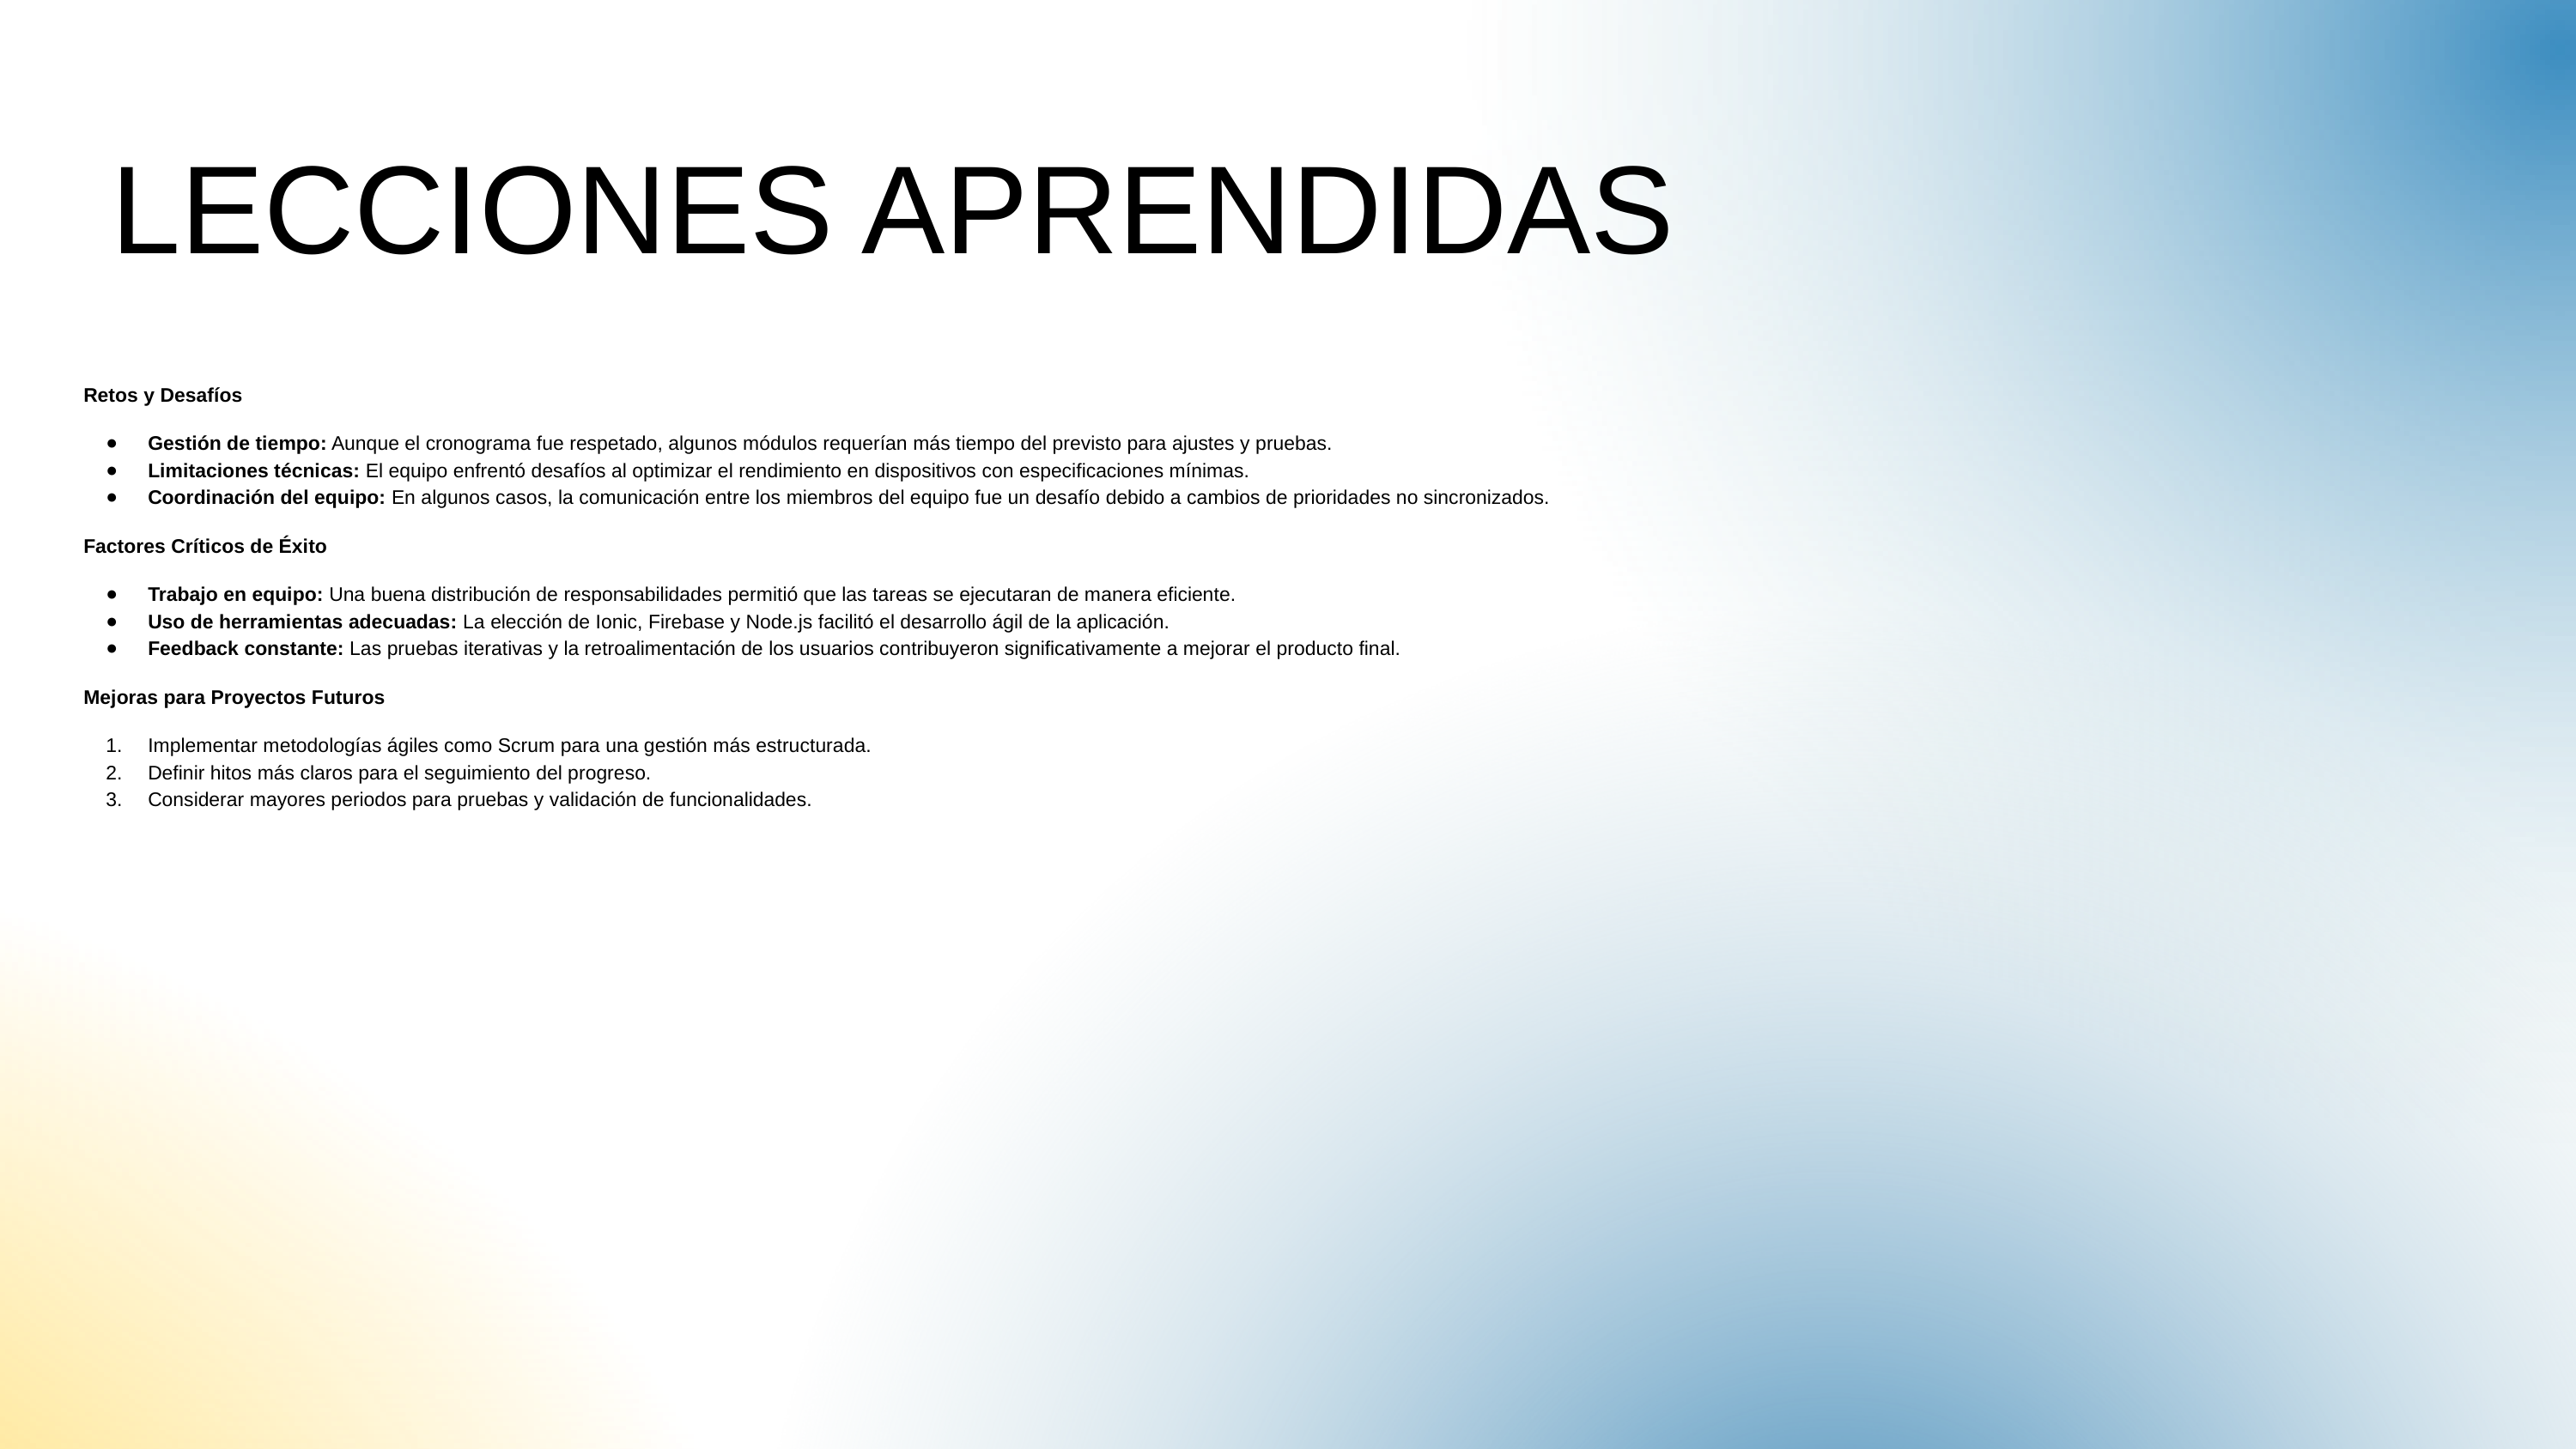

LECCIONES APRENDIDAS
Retos y Desafíos
Gestión de tiempo: Aunque el cronograma fue respetado, algunos módulos requerían más tiempo del previsto para ajustes y pruebas.
Limitaciones técnicas: El equipo enfrentó desafíos al optimizar el rendimiento en dispositivos con especificaciones mínimas.
Coordinación del equipo: En algunos casos, la comunicación entre los miembros del equipo fue un desafío debido a cambios de prioridades no sincronizados.
Factores Críticos de Éxito
Trabajo en equipo: Una buena distribución de responsabilidades permitió que las tareas se ejecutaran de manera eficiente.
Uso de herramientas adecuadas: La elección de Ionic, Firebase y Node.js facilitó el desarrollo ágil de la aplicación.
Feedback constante: Las pruebas iterativas y la retroalimentación de los usuarios contribuyeron significativamente a mejorar el producto final.
Mejoras para Proyectos Futuros
Implementar metodologías ágiles como Scrum para una gestión más estructurada.
Definir hitos más claros para el seguimiento del progreso.
Considerar mayores periodos para pruebas y validación de funcionalidades.